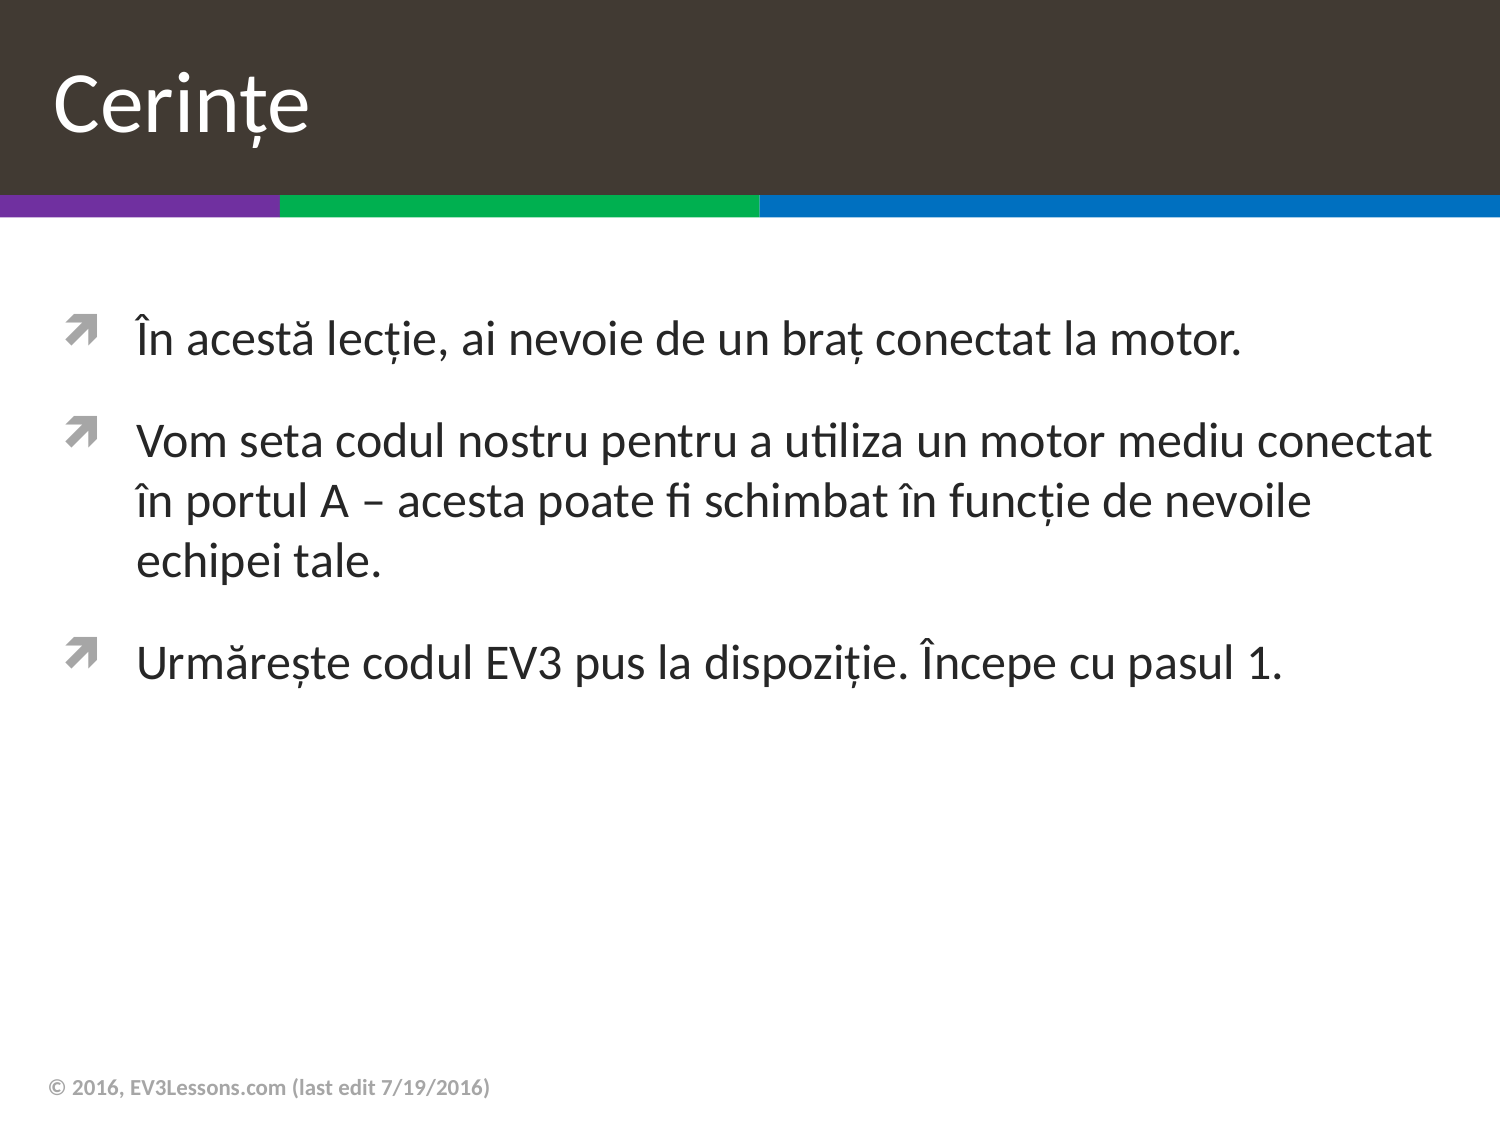

# Cerințe
În acestă lecție, ai nevoie de un braț conectat la motor.
Vom seta codul nostru pentru a utiliza un motor mediu conectat în portul A – acesta poate fi schimbat în funcție de nevoile echipei tale.
Urmărește codul EV3 pus la dispoziție. Începe cu pasul 1.

© 2016, EV3Lessons.com (last edit 7/19/2016)